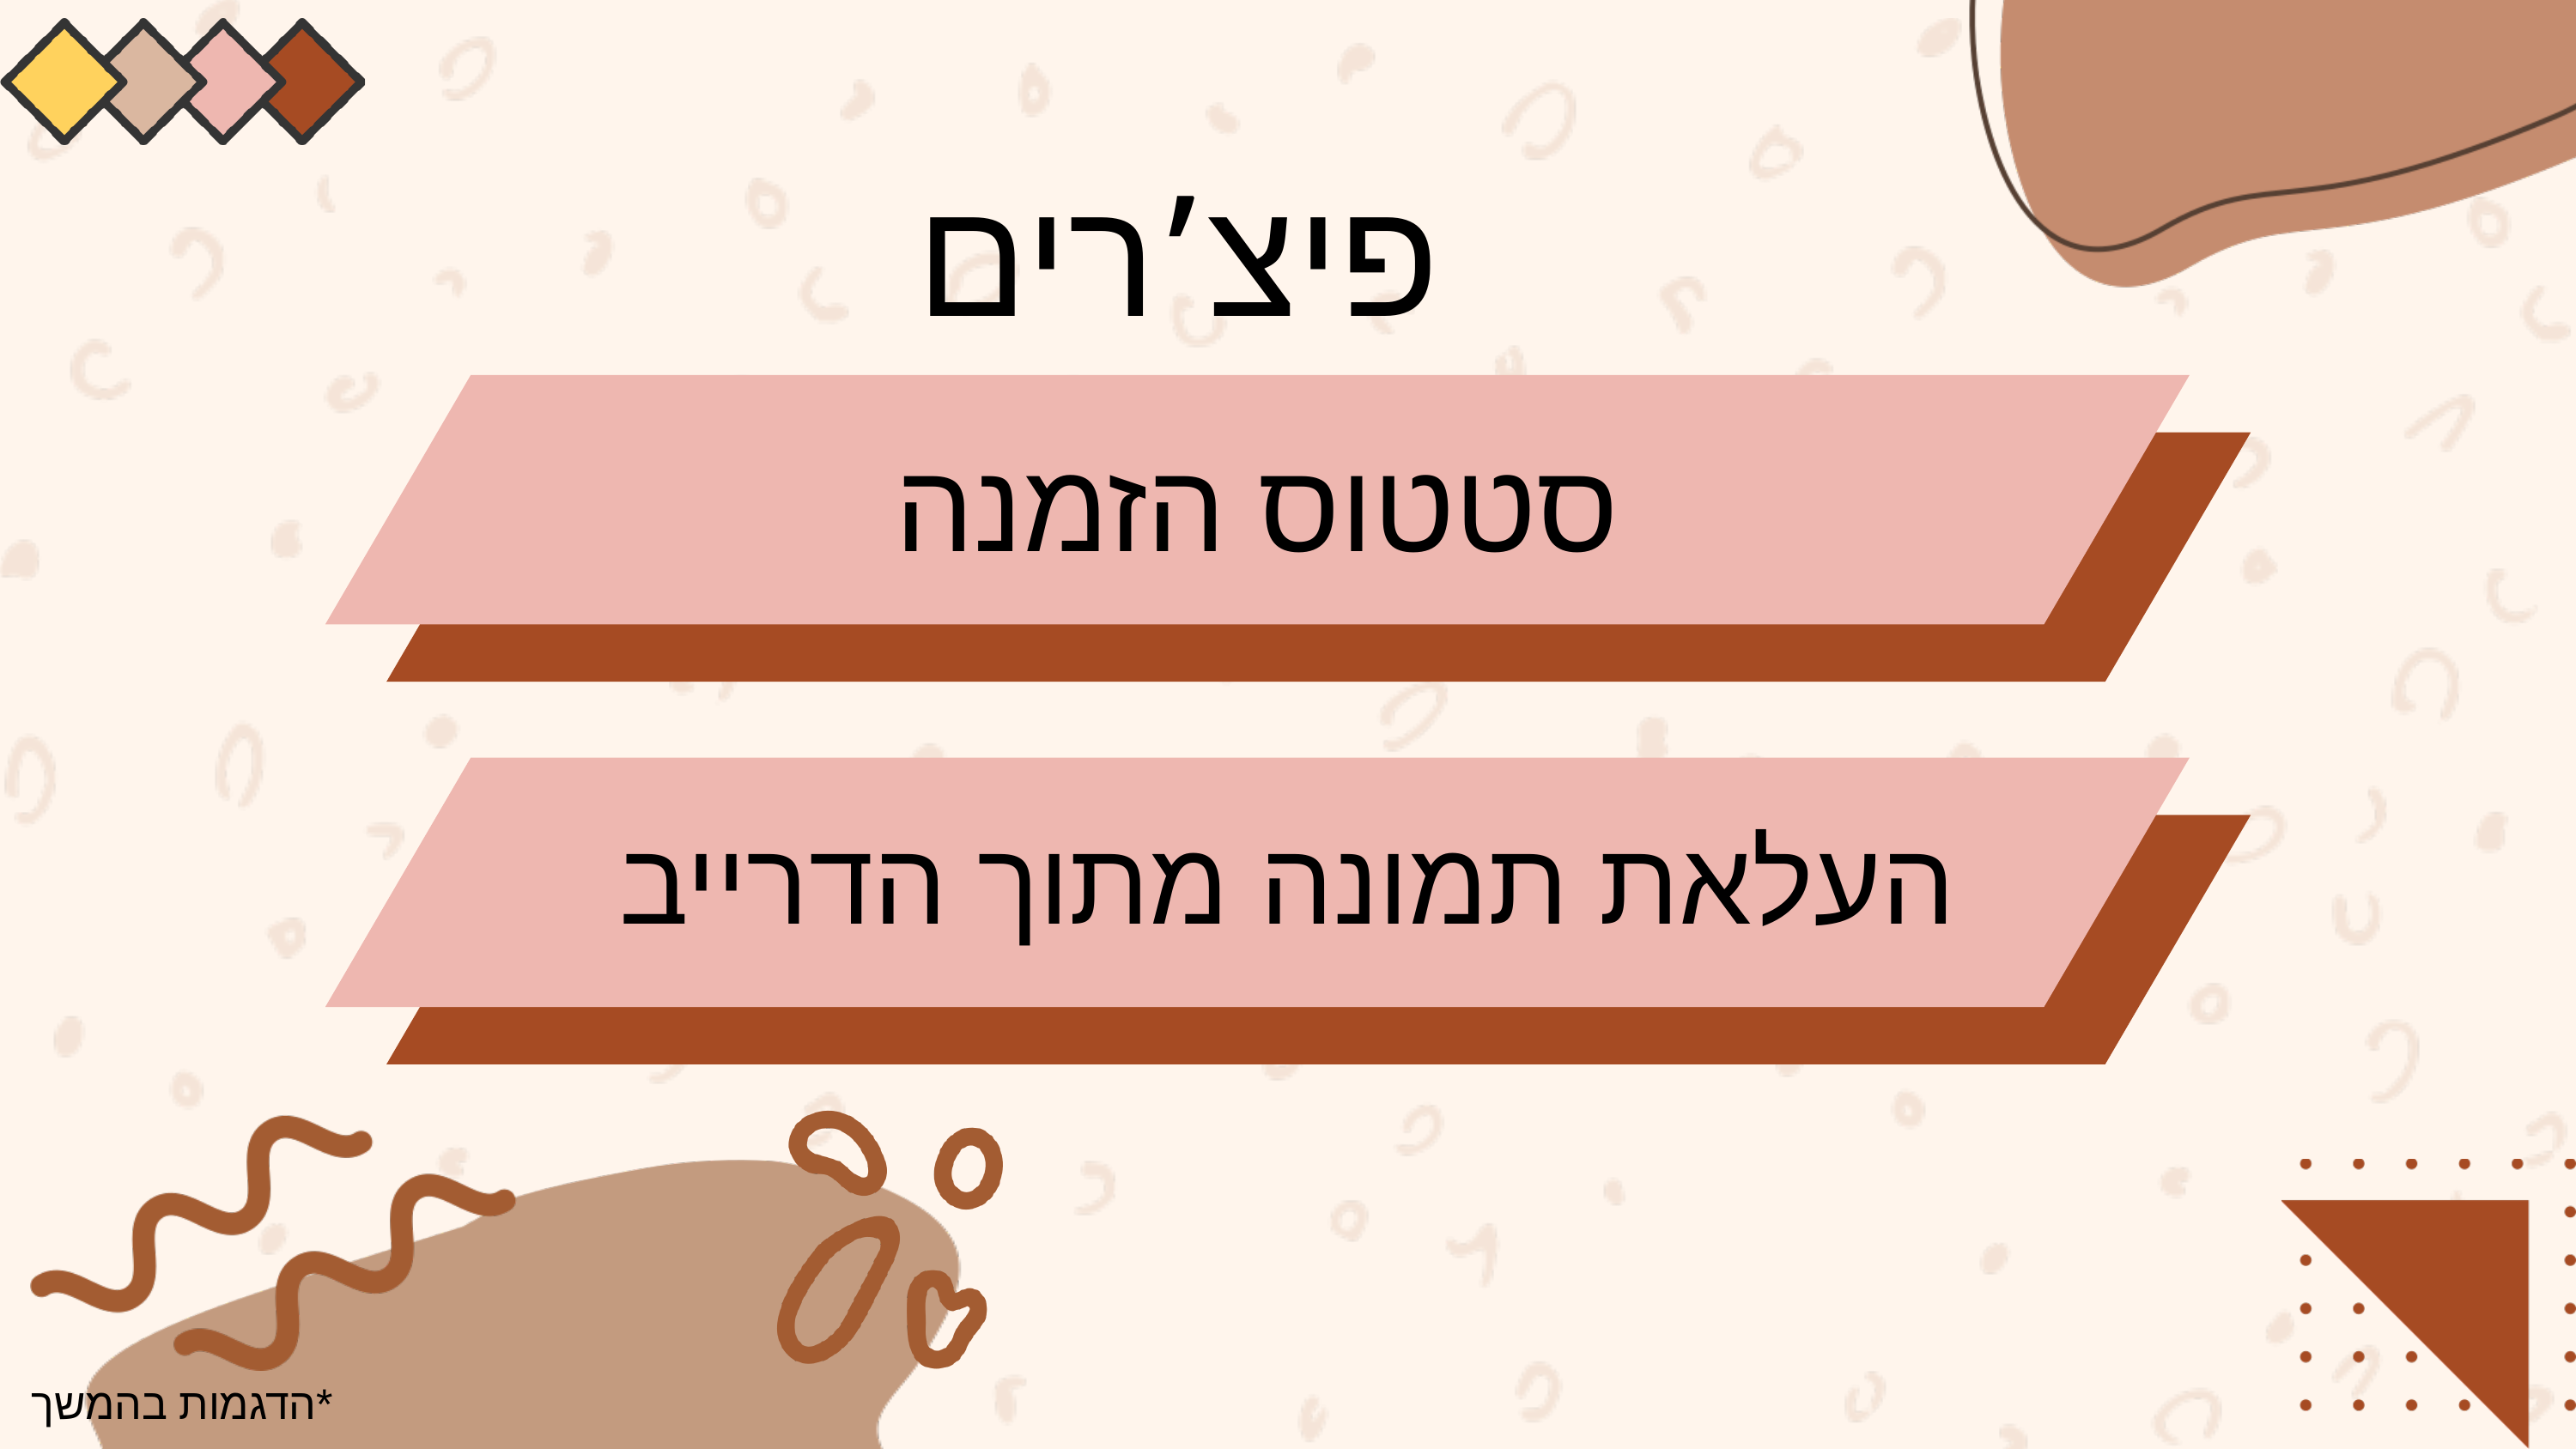

פיצ’רים

סטטוס הזמנה

העלאת תמונה מתוך הדרייב

הדגמות בהמשך*